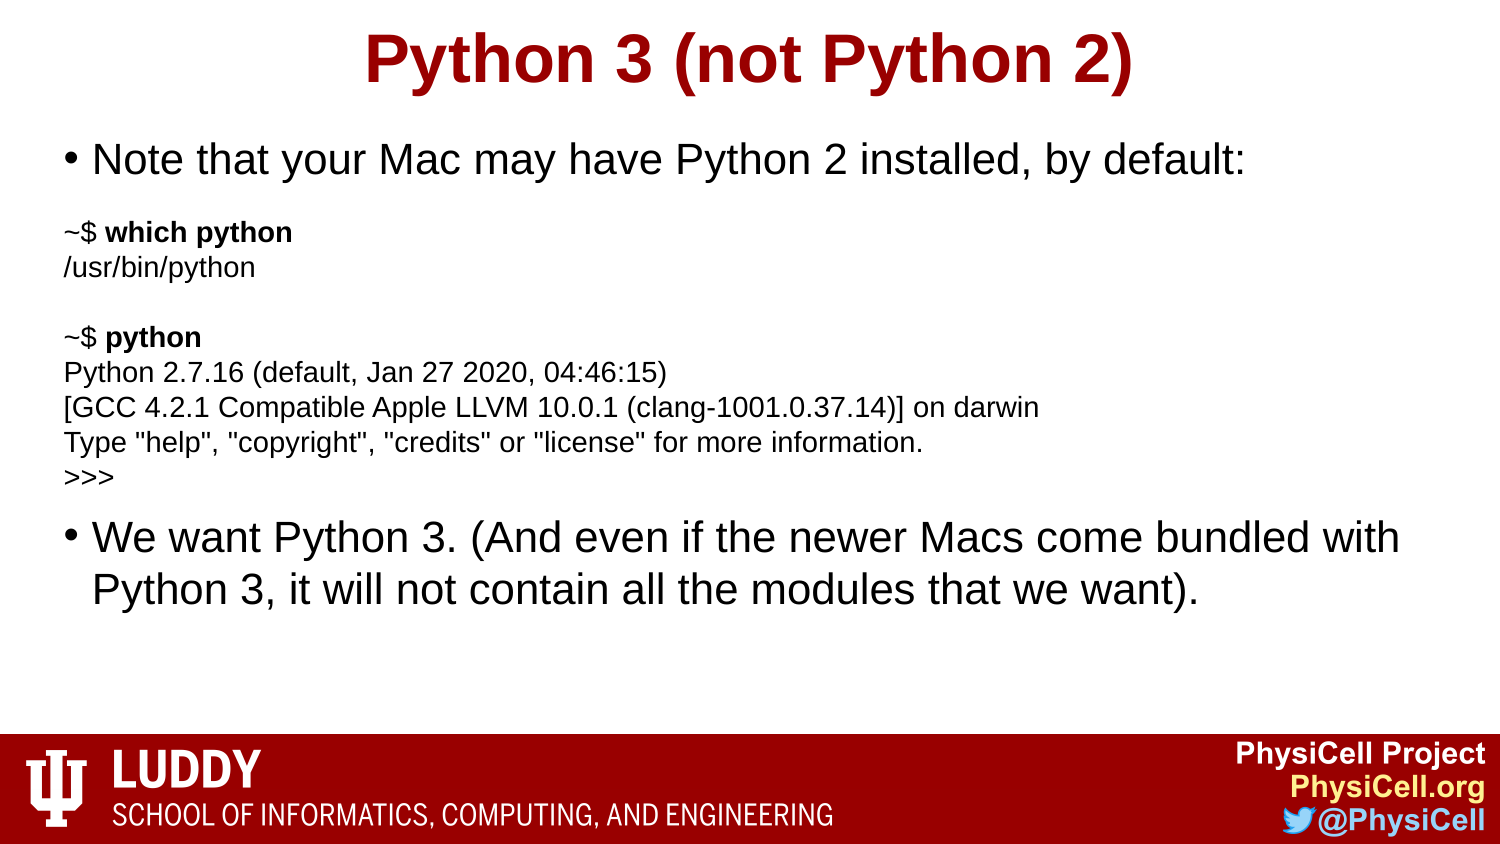

# Python 3 (not Python 2)
Note that your Mac may have Python 2 installed, by default:

~$ which python
/usr/bin/python

~$ python
Python 2.7.16 (default, Jan 27 2020, 04:46:15)
[GCC 4.2.1 Compatible Apple LLVM 10.0.1 (clang-1001.0.37.14)] on darwin
Type "help", "copyright", "credits" or "license" for more information.
>>>
We want Python 3. (And even if the newer Macs come bundled with Python 3, it will not contain all the modules that we want).